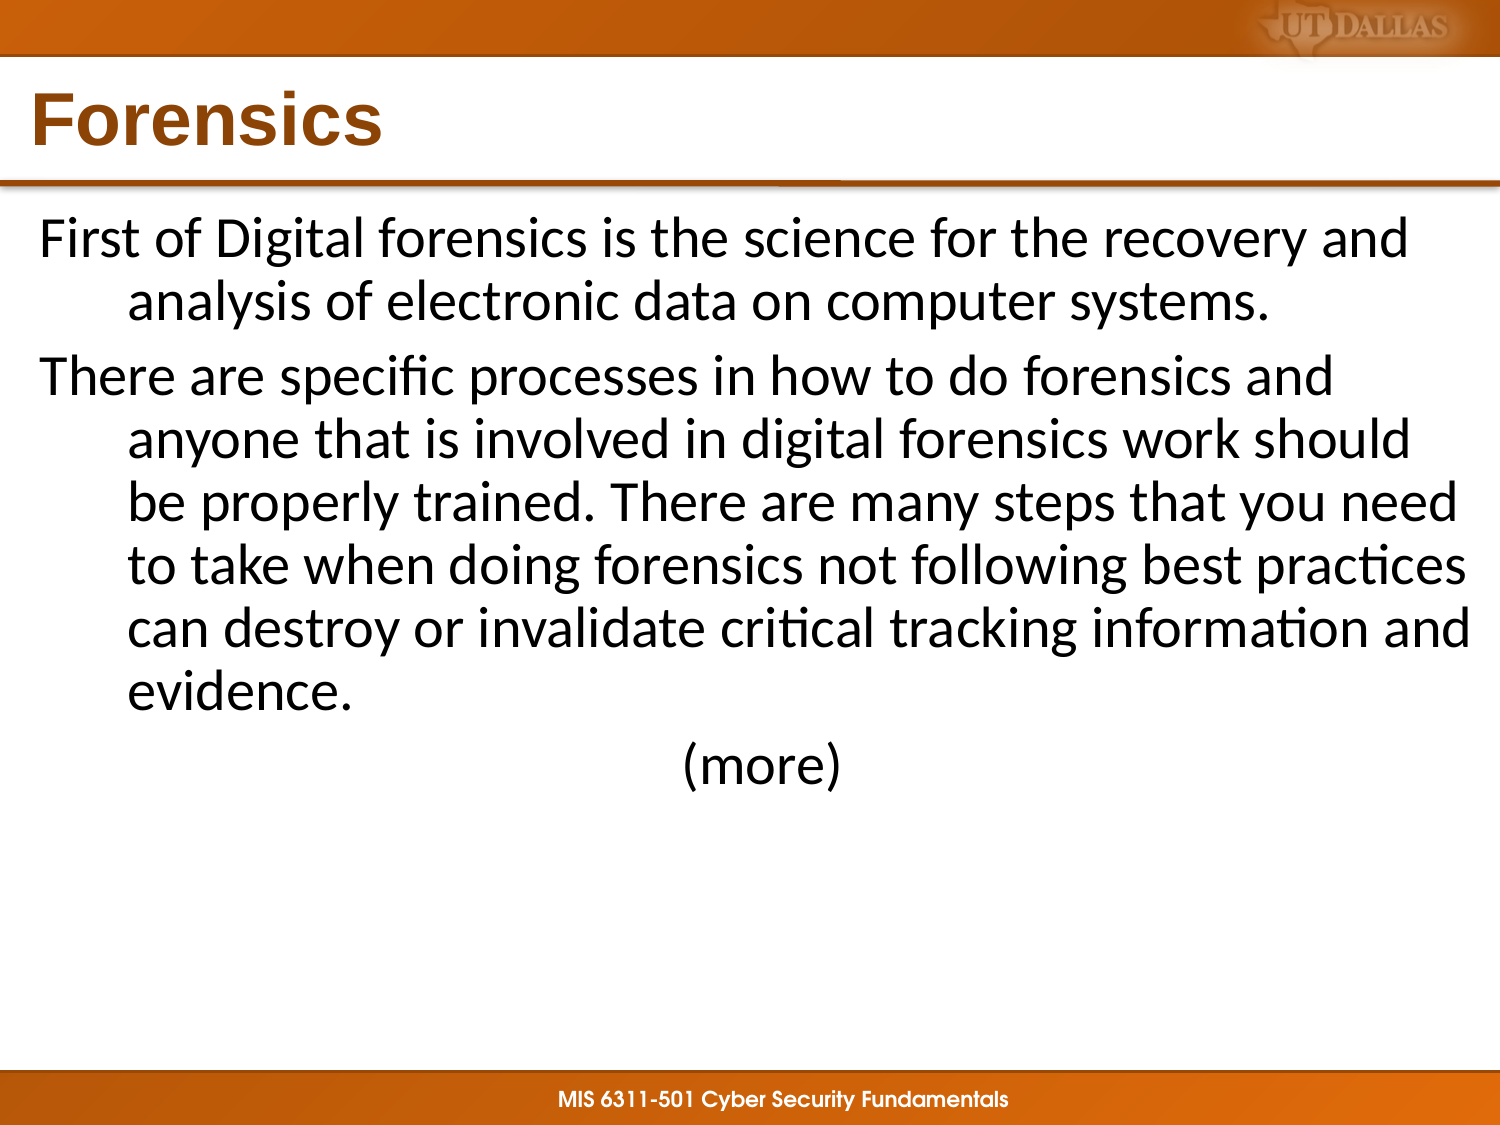

# Forensics
First of Digital forensics is the science for the recovery and analysis of electronic data on computer systems.
There are specific processes in how to do forensics and anyone that is involved in digital forensics work should be properly trained. There are many steps that you need to take when doing forensics not following best practices can destroy or invalidate critical tracking information and evidence.
(more)